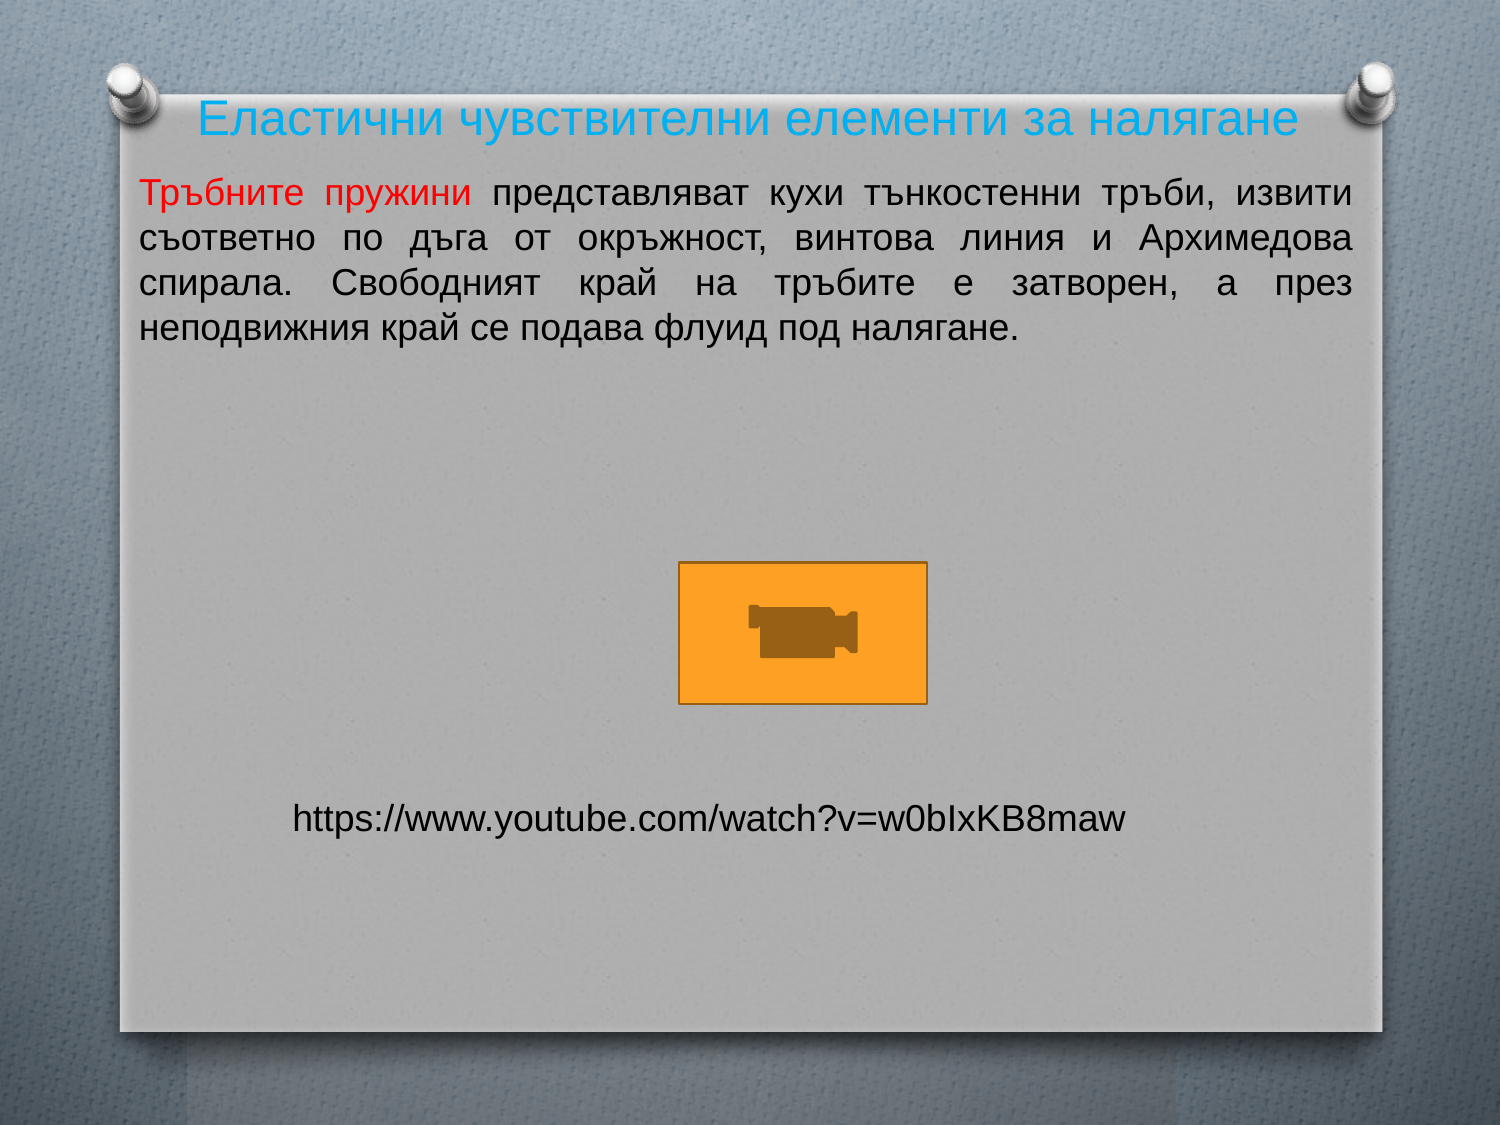

Еластични чувствителни елементи за налягане
Тръбните пружини представляват кухи тънкостенни тръби, извити съответно по дъга от окръжност, винтова линия и Архимедова спирала. Свободният край на тръбите е затворен, а през неподвижния край се подава флуид под налягане.

https://www.youtube.com/watch?v=w0bIxKB8maw